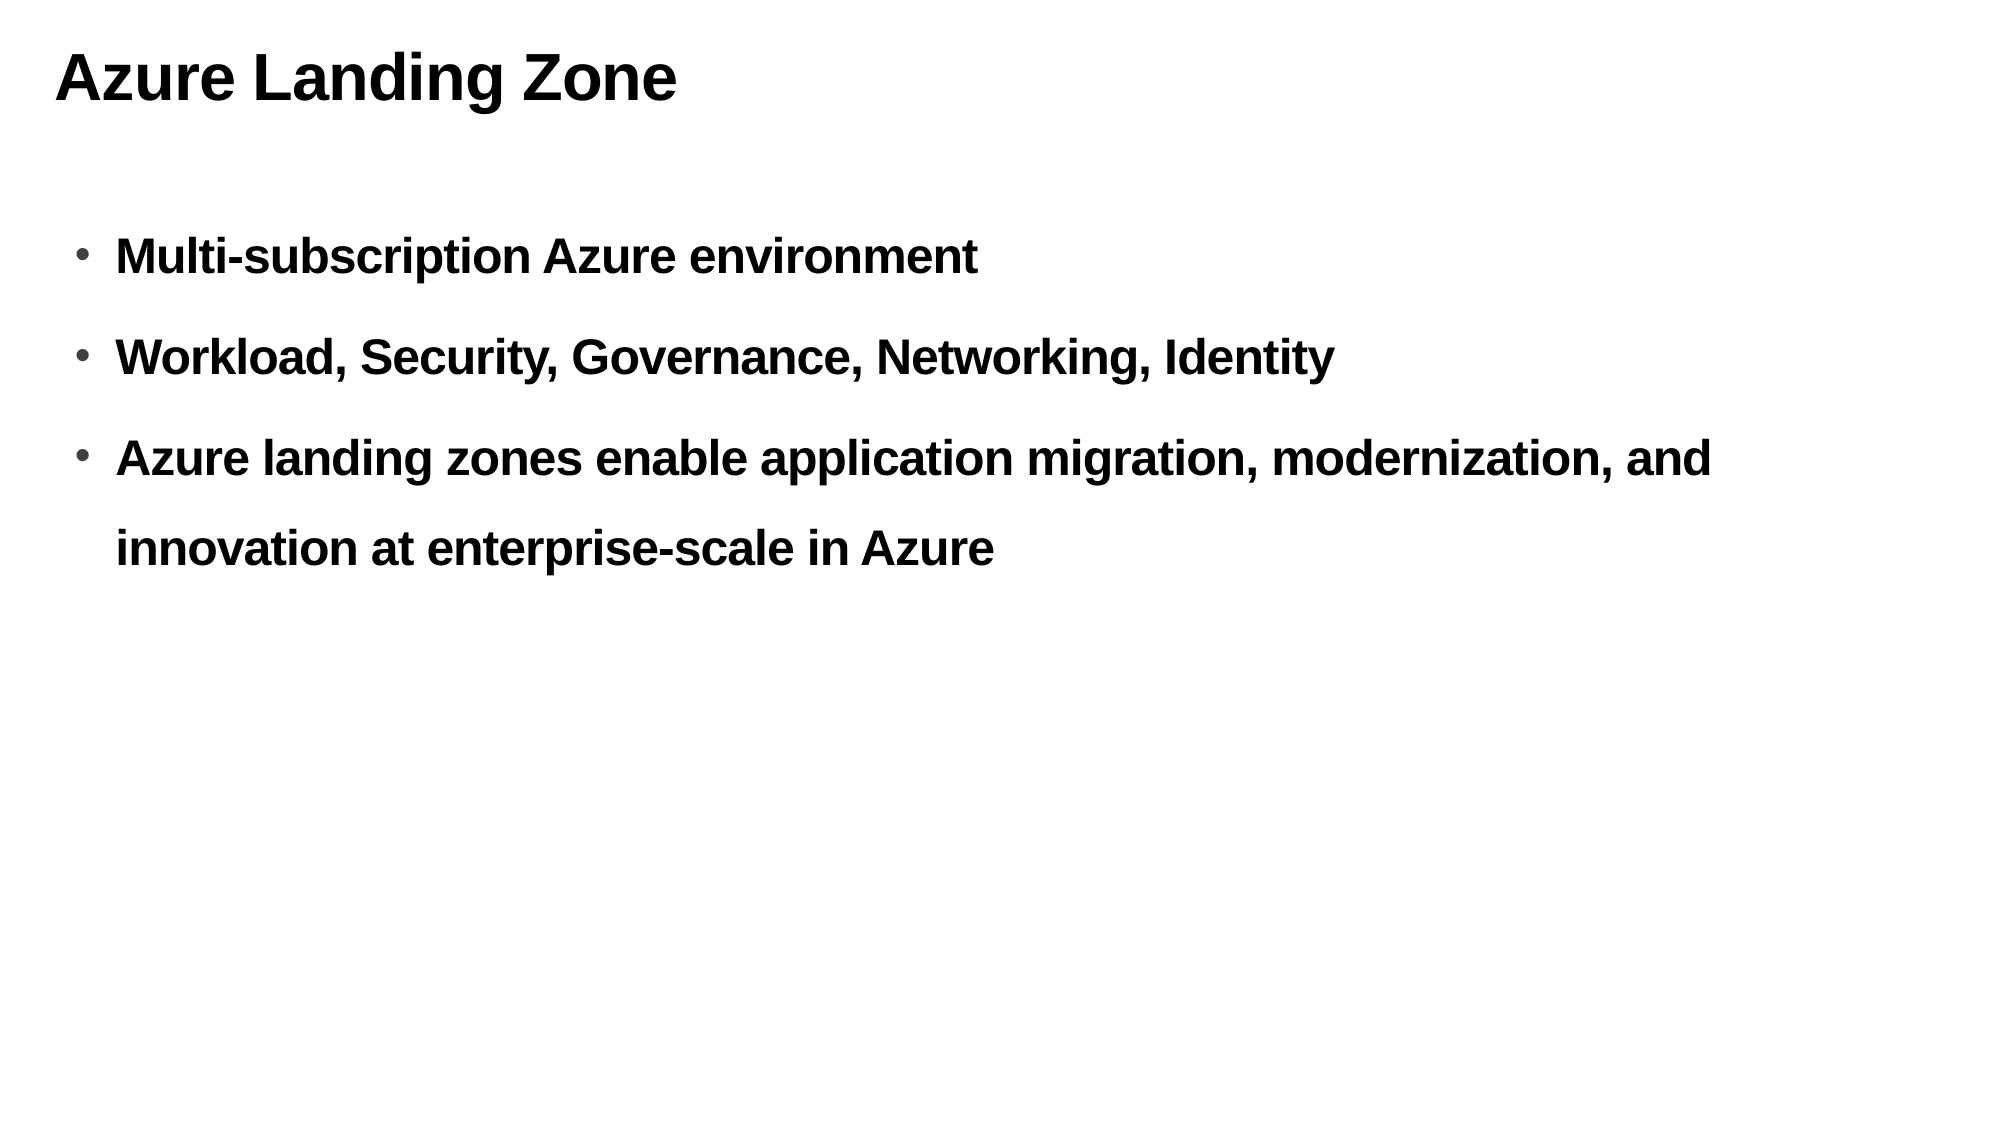

# Azure Landing Zone
Multi-subscription Azure environment
Workload, Security, Governance, Networking, Identity
Azure landing zones enable application migration, modernization, and innovation at enterprise-scale in Azure